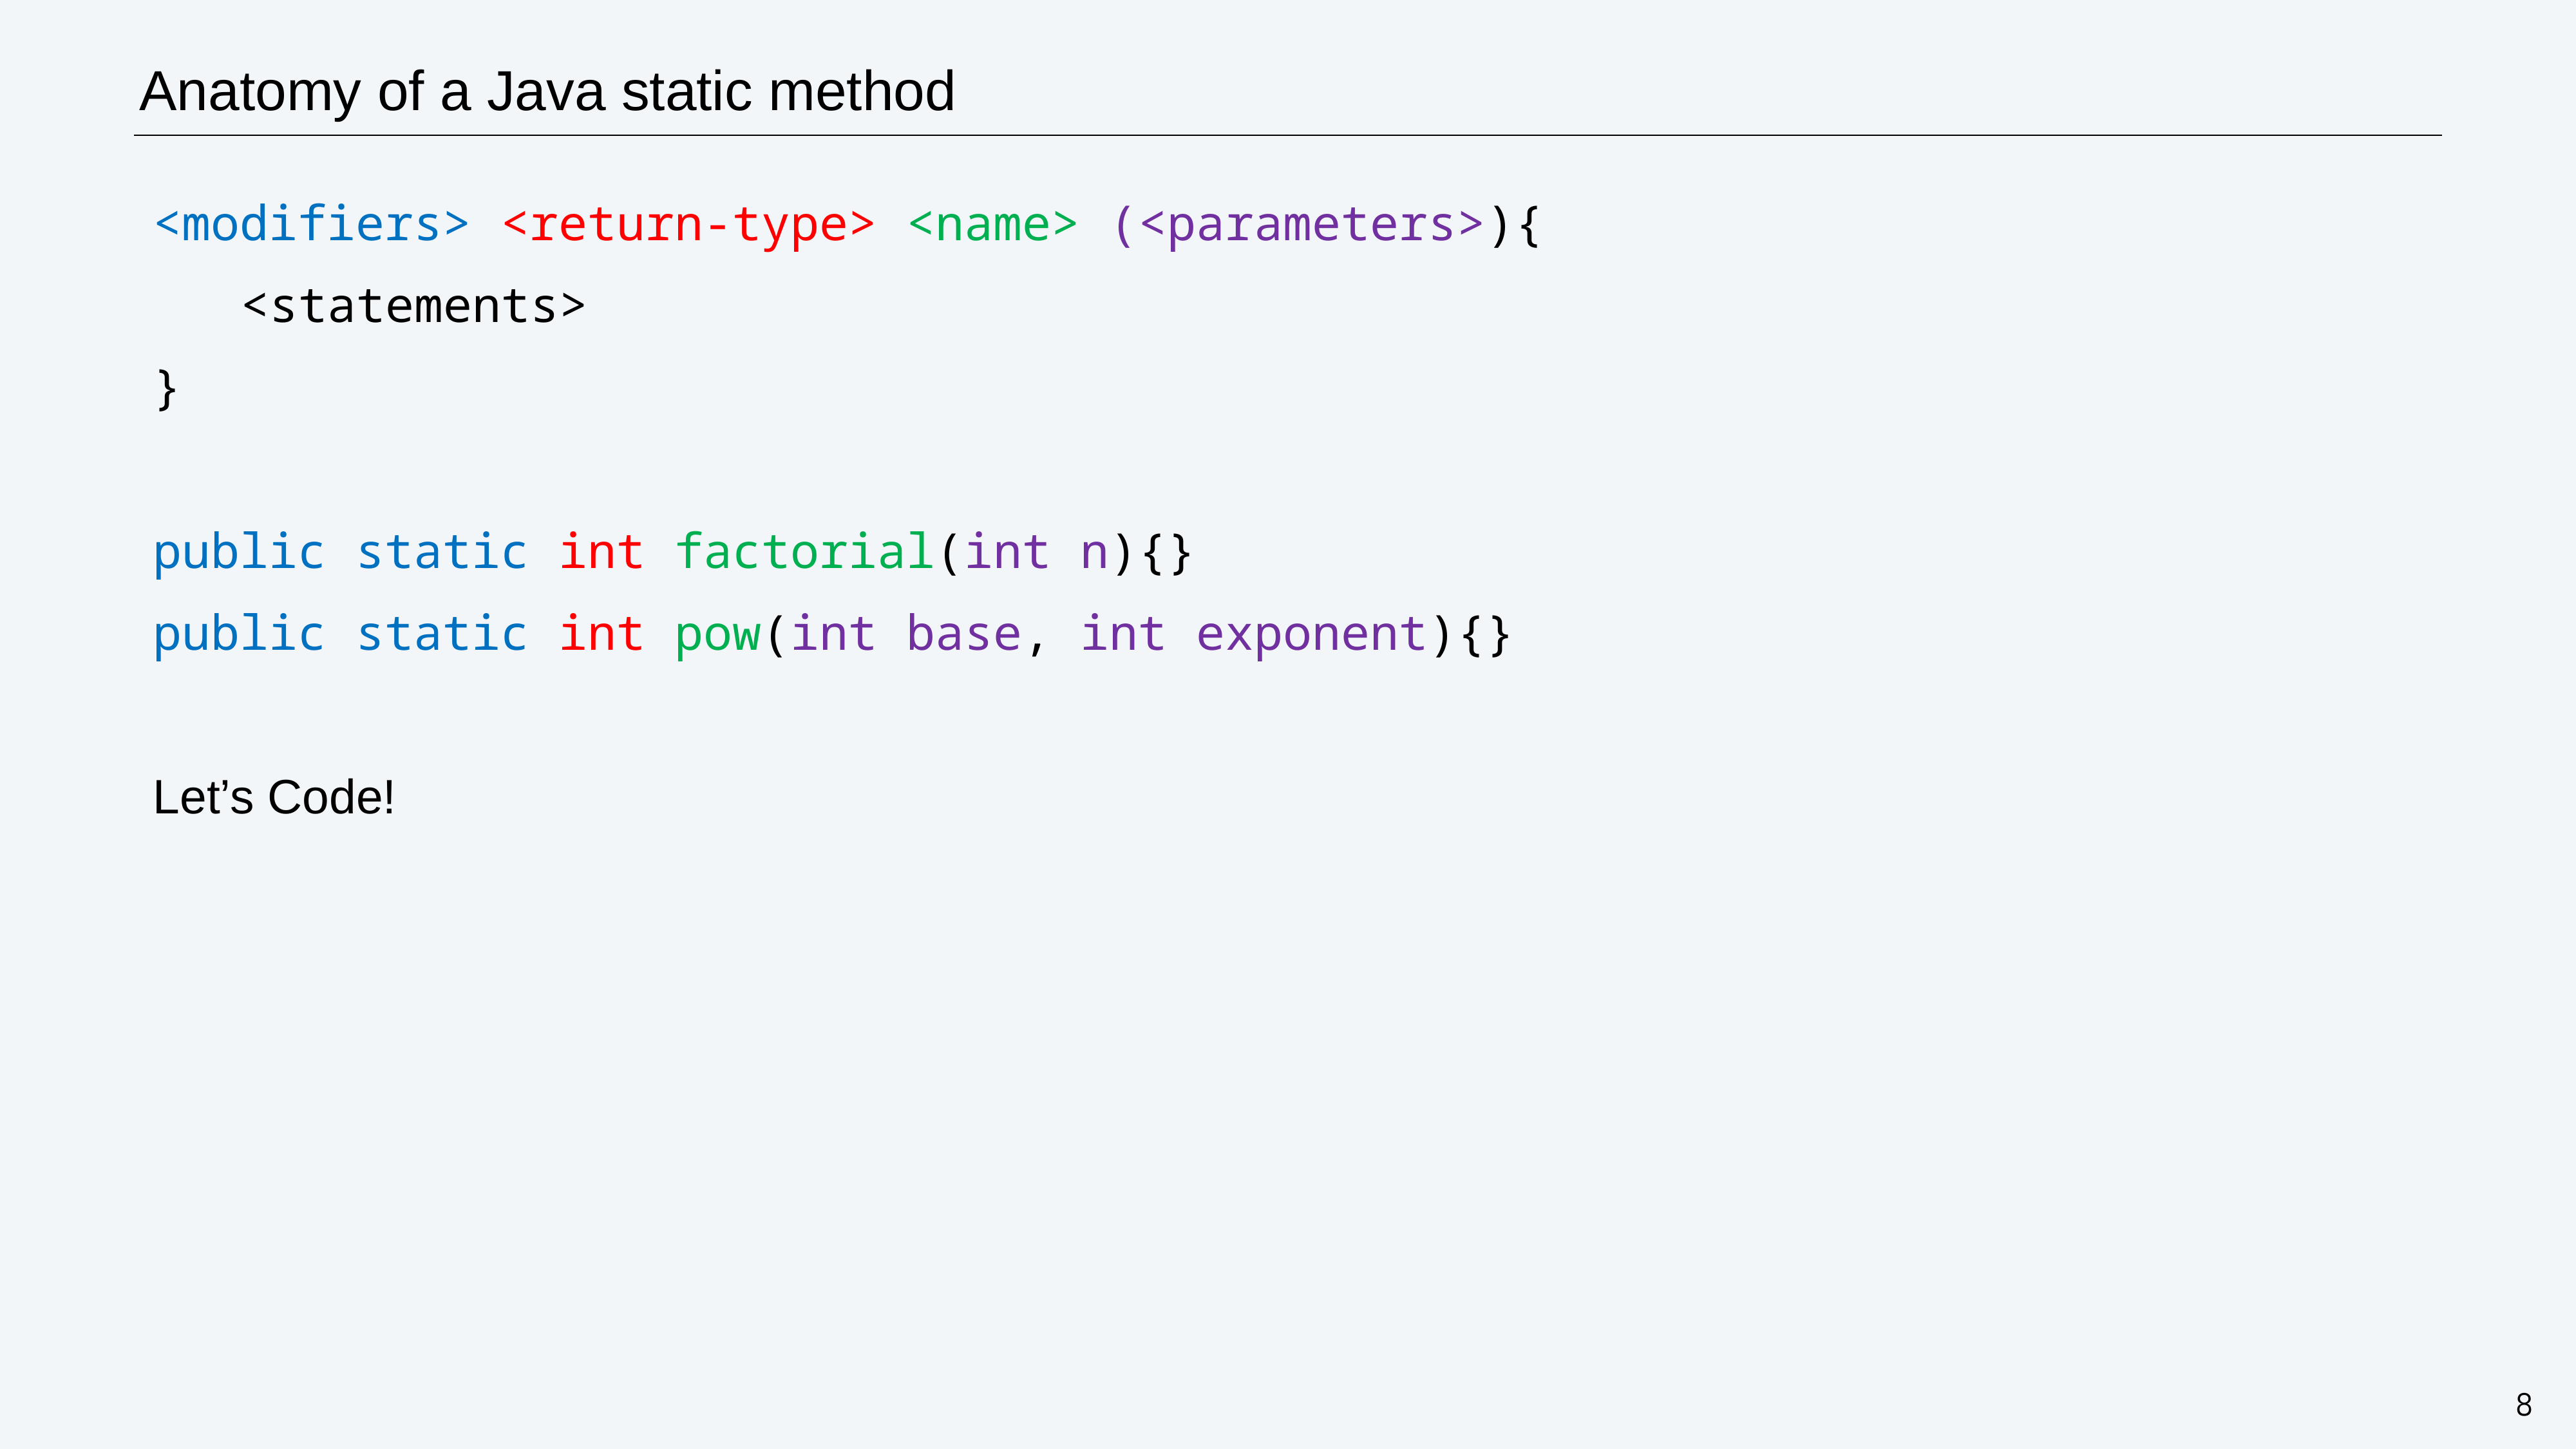

# Anatomy of a Java static method
<modifiers> <return-type> <name> (<parameters>){
	<statements>
}

public static int factorial(int n){}
public static int pow(int base, int exponent){}

Let’s Code!
8